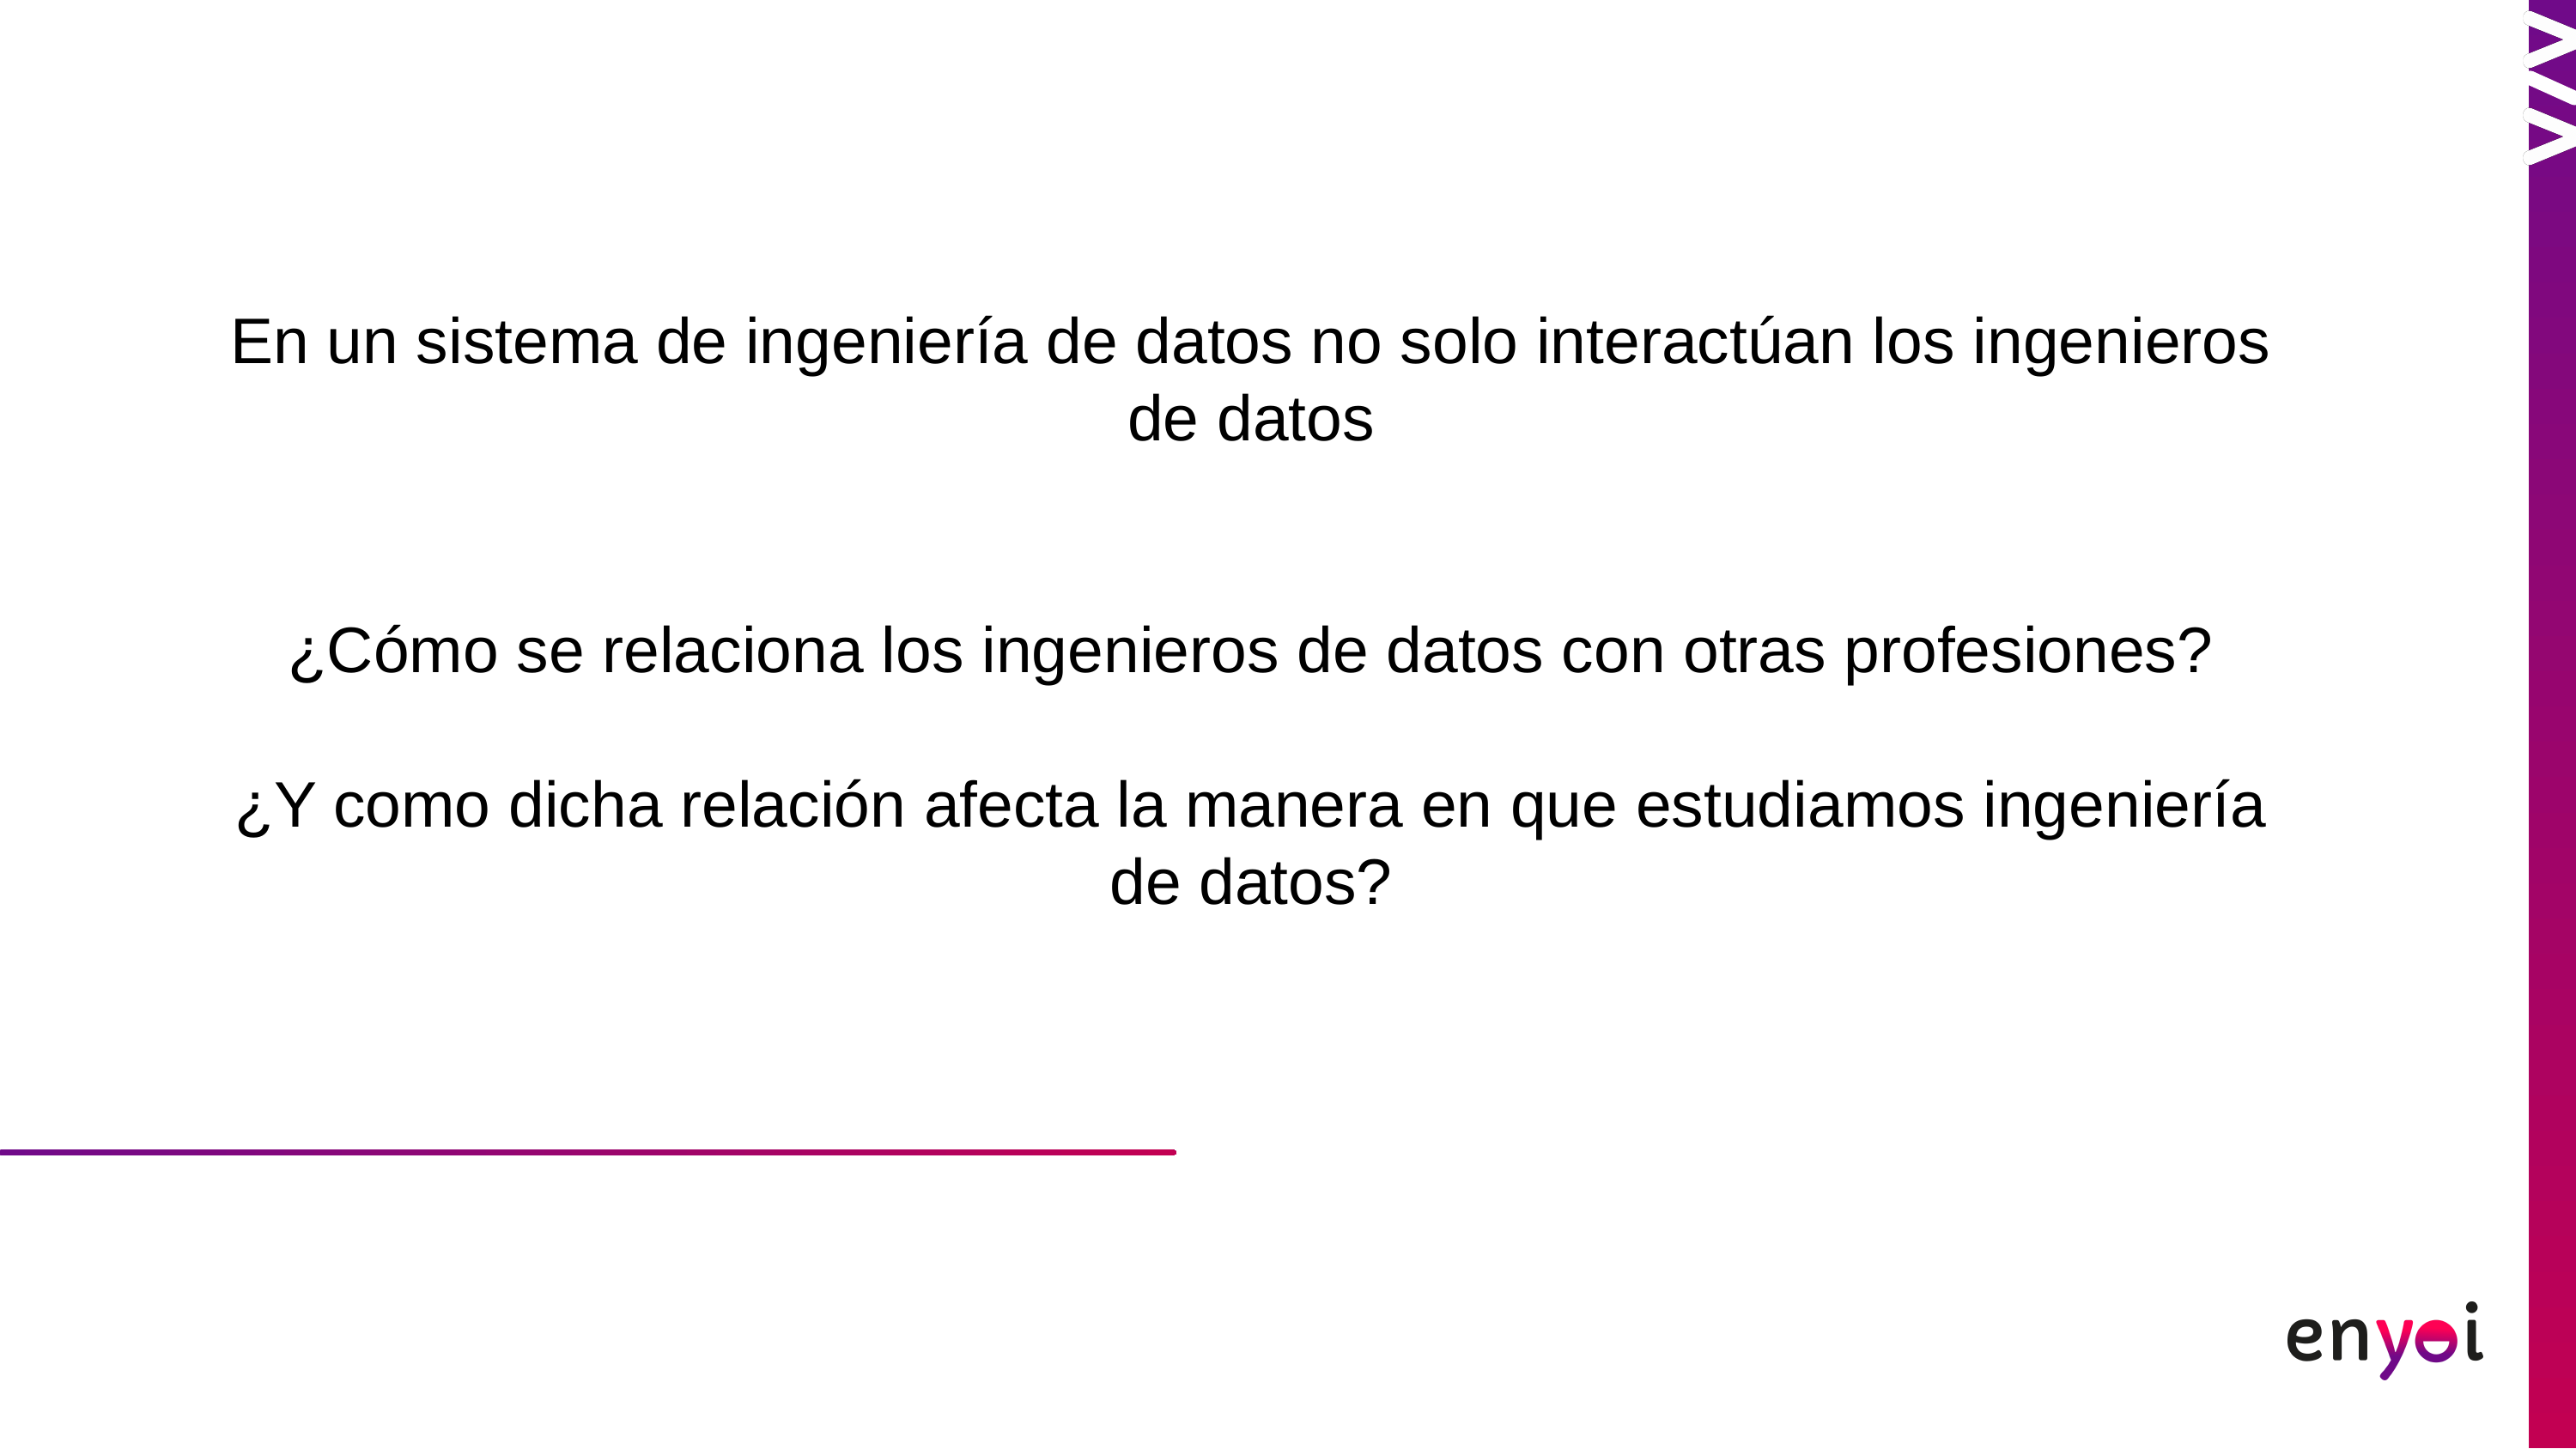

En un sistema de ingeniería de datos no solo interactúan los ingenieros de datos

¿Cómo se relaciona los ingenieros de datos con otras profesiones?

¿Y como dicha relación afecta la manera en que estudiamos ingeniería de datos?